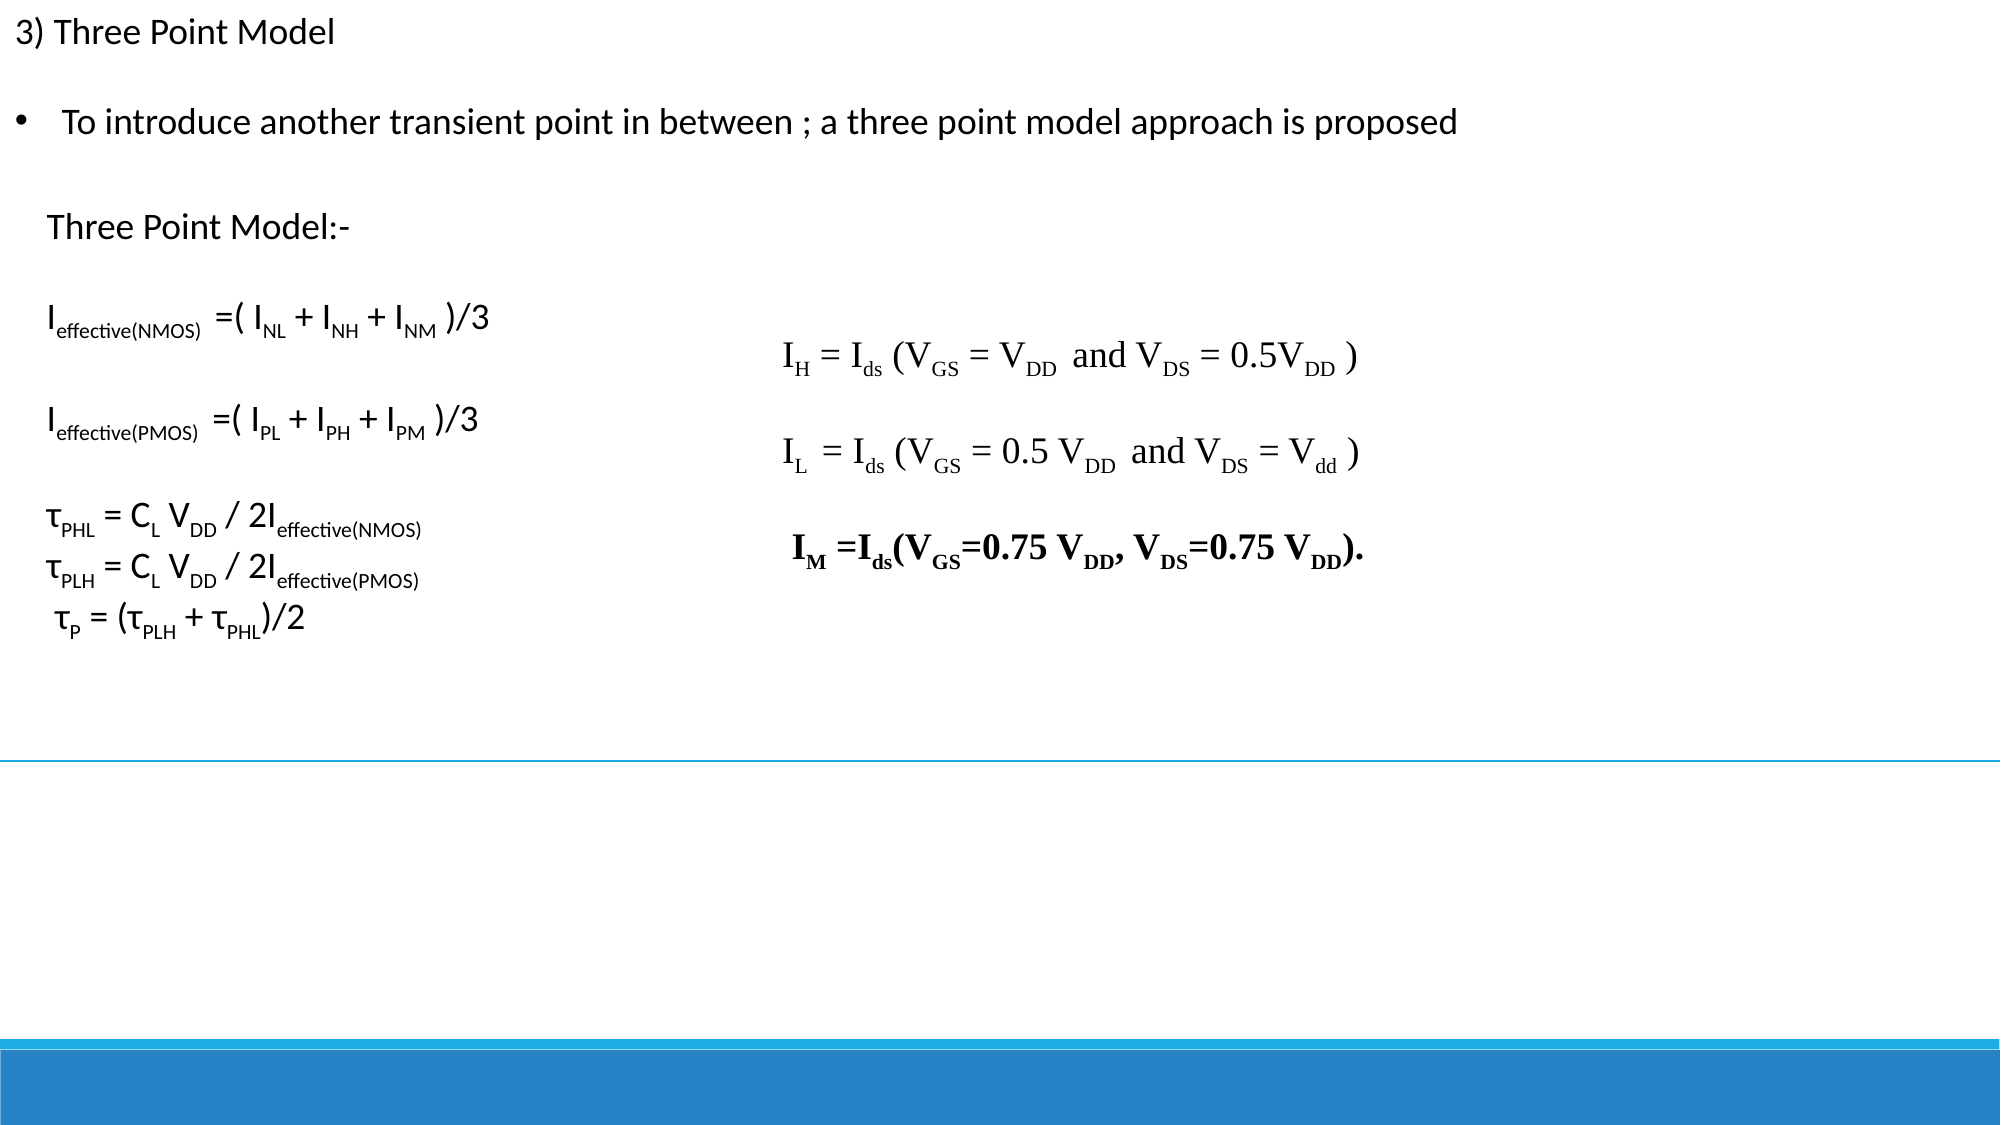

3) Three Point Model

To introduce another transient point in between ; a three point model approach is proposed

Three Point Model:-

Ieffective(NMOS)  =( INL + INH + INM )/3

Ieffective(PMOS)  =( IPL + IPH + IPM )/3

τPHL = CL VDD / 2Ieffective(NMOS)
τPLH = CL VDD / 2Ieffective(PMOS)
 τP = (τPLH + τPHL)/2

IH = Ids (VGS = VDD  and VDS = 0.5VDD )

IL  = Ids (VGS = 0.5 VDD  and VDS = Vdd )

 IM =Ids(VGS=0.75 VDD, VDS=0.75 VDD).